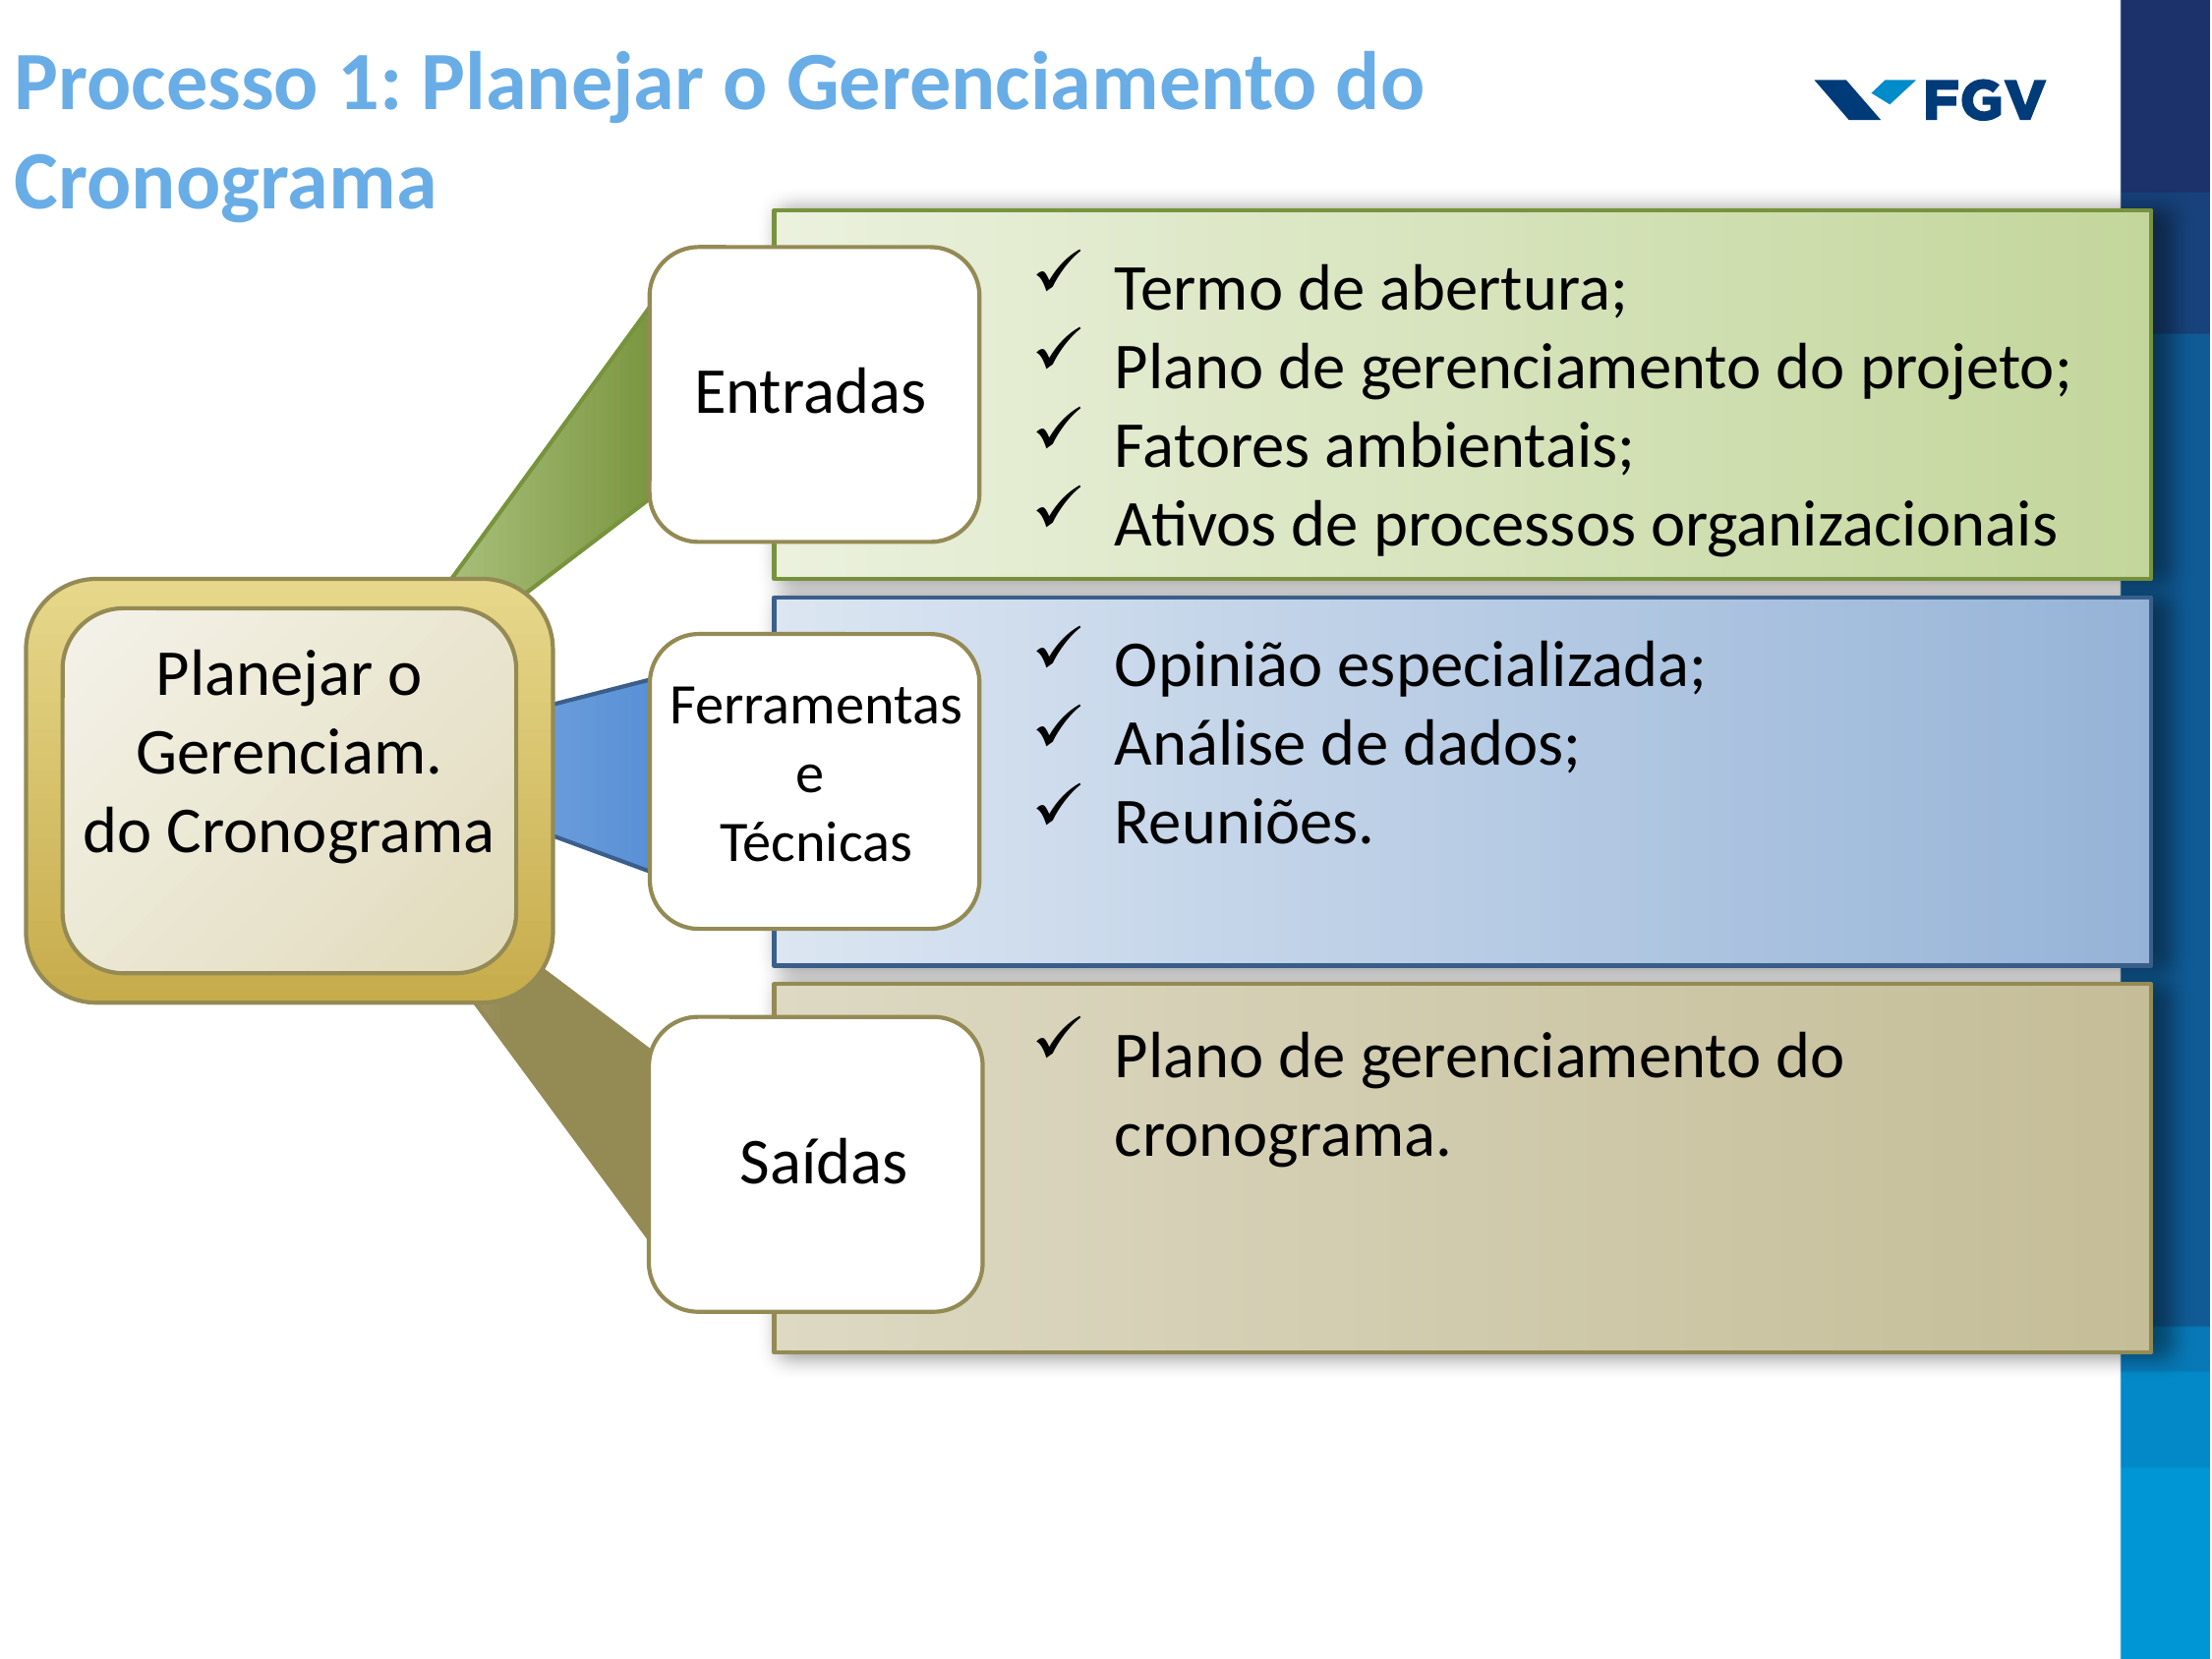

Processo 1: Planejar o Gerenciamento do Cronograma

Termo de abertura;
Plano de gerenciamento do projeto;
Fatores ambientais;
Ativos de processos organizacionais

Entradas

Opinião especializada;
Análise de dados;
Reuniões.
Planejar o Gerenciam.
do Cronograma

Ferramentas e
Técnicas

Plano de gerenciamento do cronograma.
Saídas